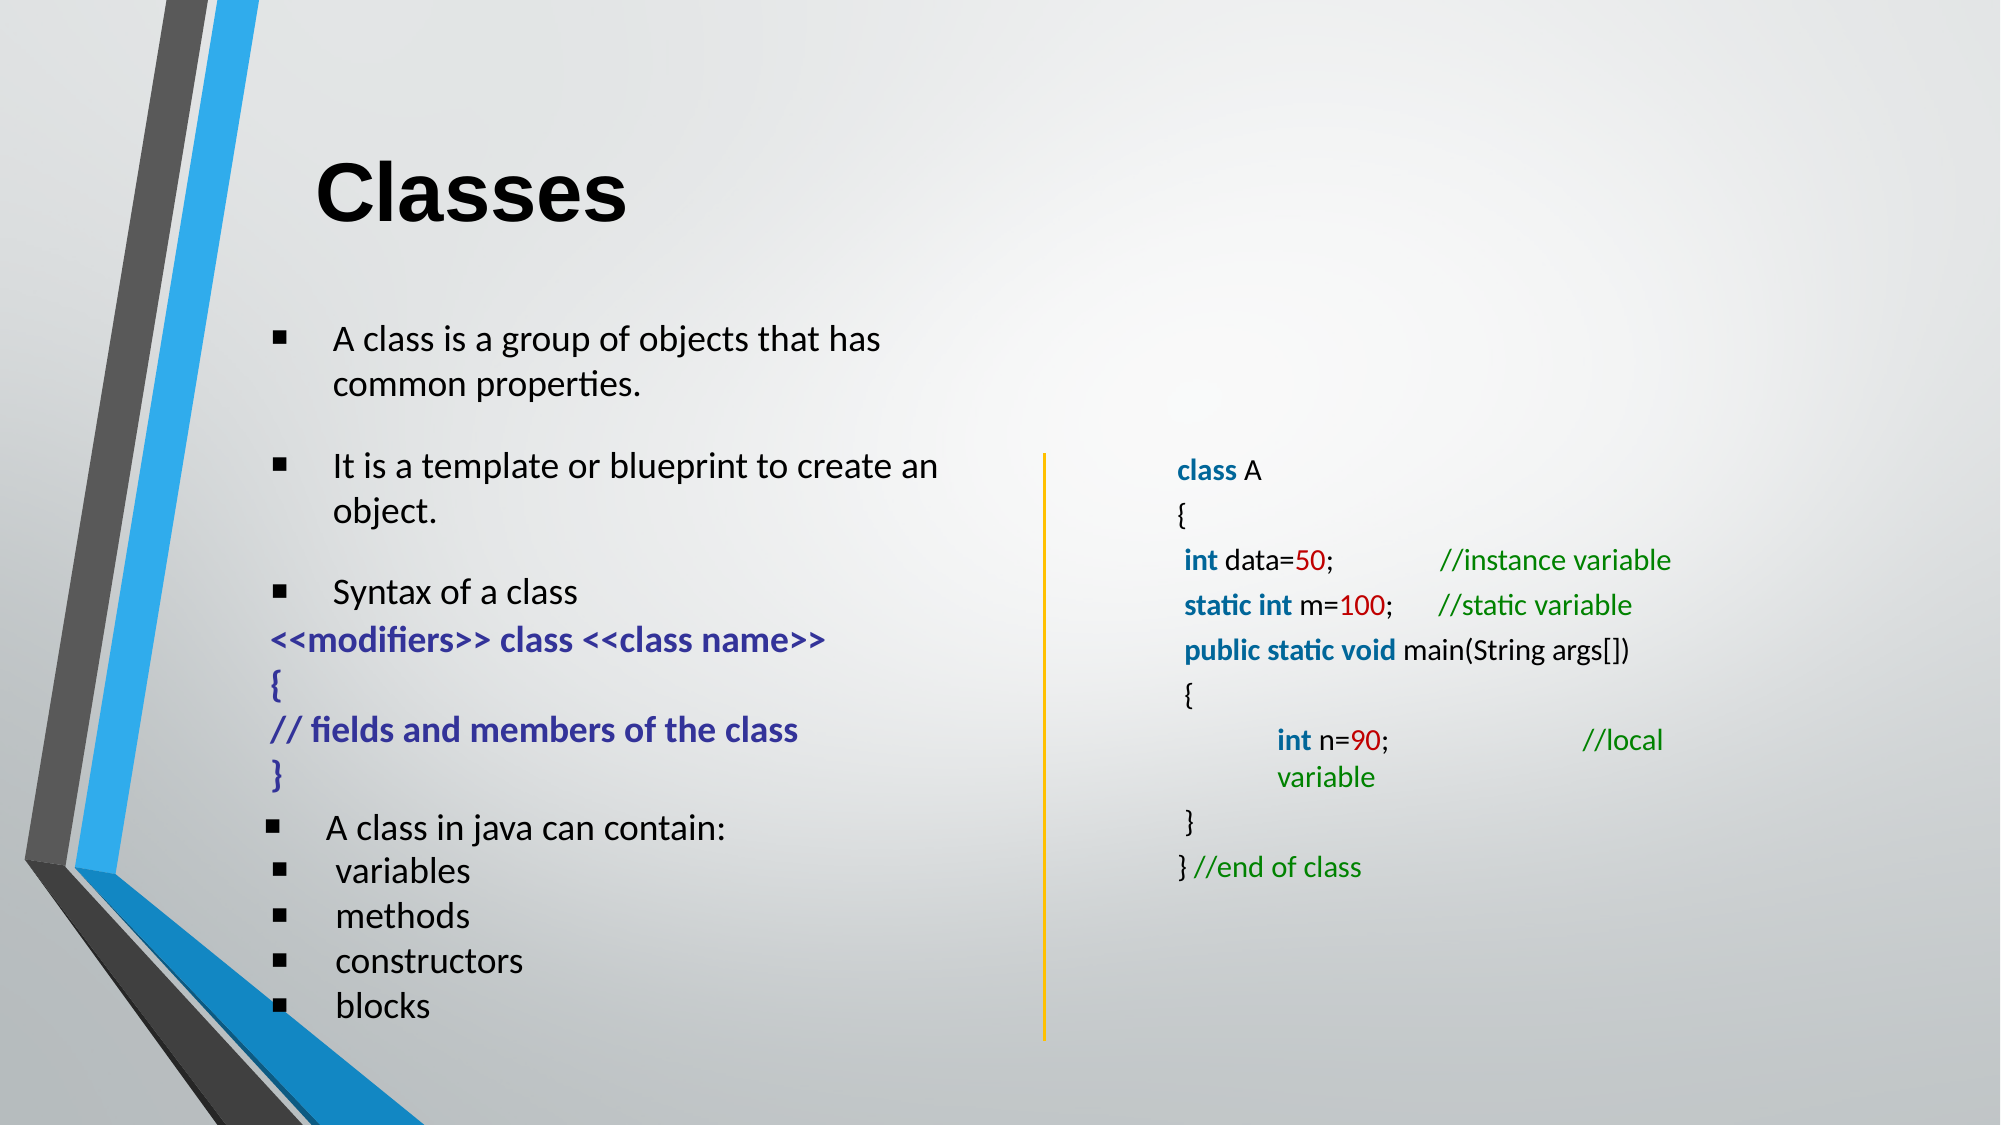

# Classes
A class is a group of objects that has common properties.
It is a template or blueprint to create an object.
Syntax of a class
<<modifiers>> class <<class name>>
{
// fields and members of the class
}

variables
methods
constructors
blocks

class A
{
int data=50;
static int m=100;

//instance variable
//static variable
public static void main(String args[])
{
int n=90;	//local variable
}
} //end of class
A class in java can contain: